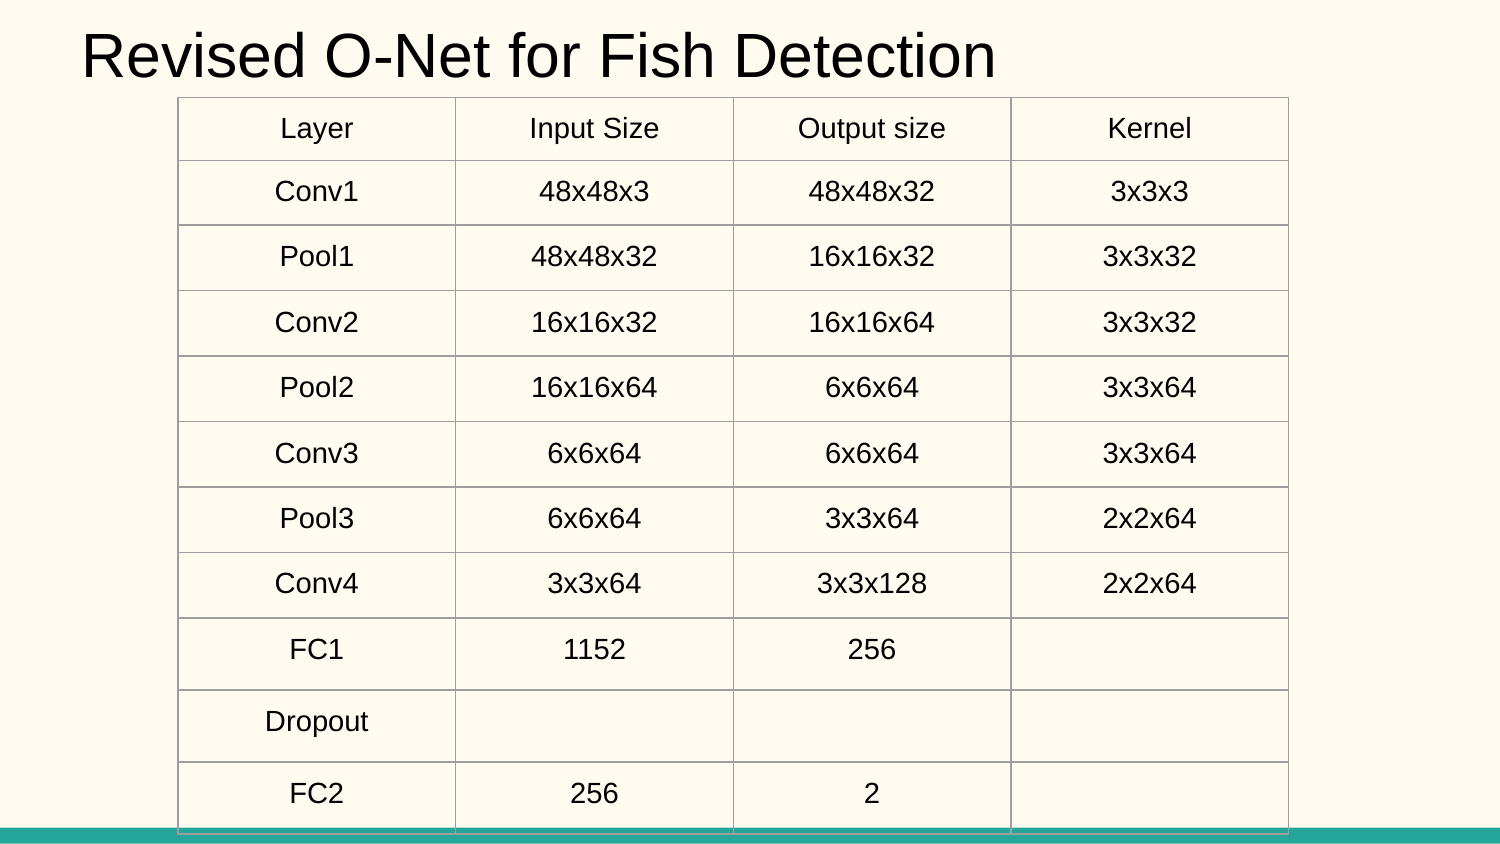

# Revised O-Net for Fish Detection
| Layer | Input Size | Output size | Kernel |
| --- | --- | --- | --- |
| Conv1 | 48x48x3 | 48x48x32 | 3x3x3 |
| Pool1 | 48x48x32 | 16x16x32 | 3x3x32 |
| Conv2 | 16x16x32 | 16x16x64 | 3x3x32 |
| Pool2 | 16x16x64 | 6x6x64 | 3x3x64 |
| Conv3 | 6x6x64 | 6x6x64 | 3x3x64 |
| Pool3 | 6x6x64 | 3x3x64 | 2x2x64 |
| Conv4 | 3x3x64 | 3x3x128 | 2x2x64 |
| FC1 | 1152 | 256 |  |
| Dropout |  |  |  |
| FC2 | 256 | 2 |  |